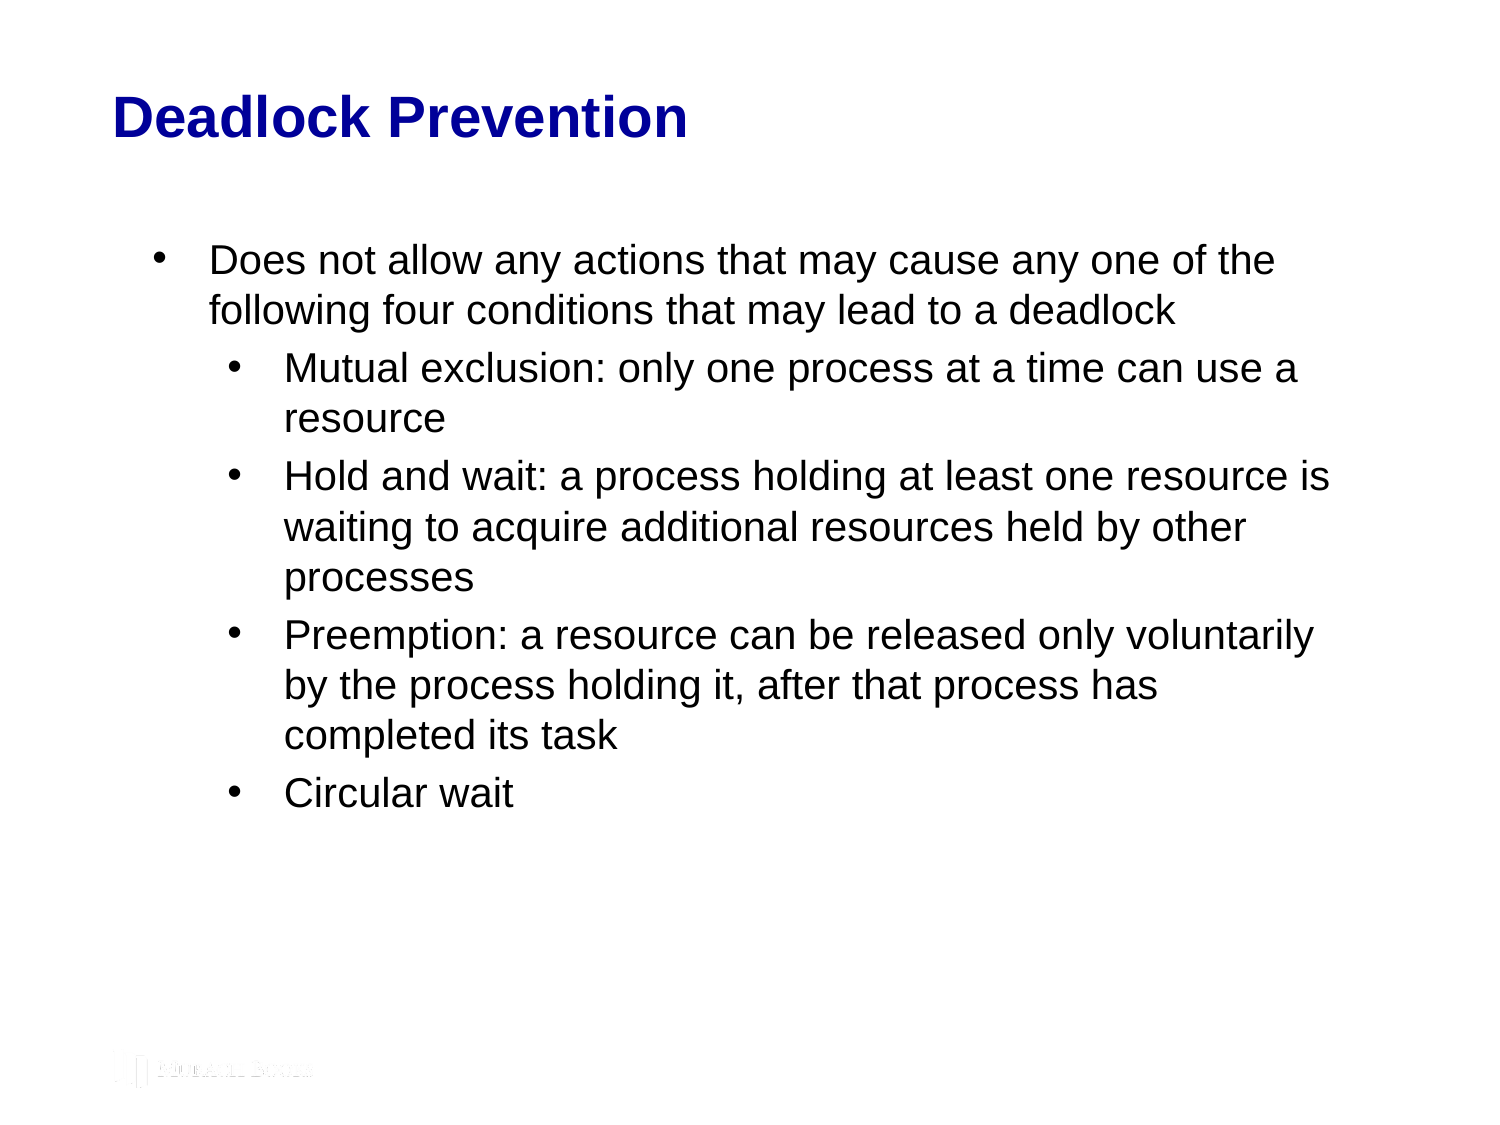

# Deadlock Prevention
Does not allow any actions that may cause any one of the following four conditions that may lead to a deadlock
Mutual exclusion: only one process at a time can use a resource
Hold and wait: a process holding at least one resource is waiting to acquire additional resources held by other processes
Preemption: a resource can be released only voluntarily by the process holding it, after that process has completed its task
Circular wait
© 2019, Mike Murach & Associates, Inc.
Murach's C++ Programming

C14, Slide 186